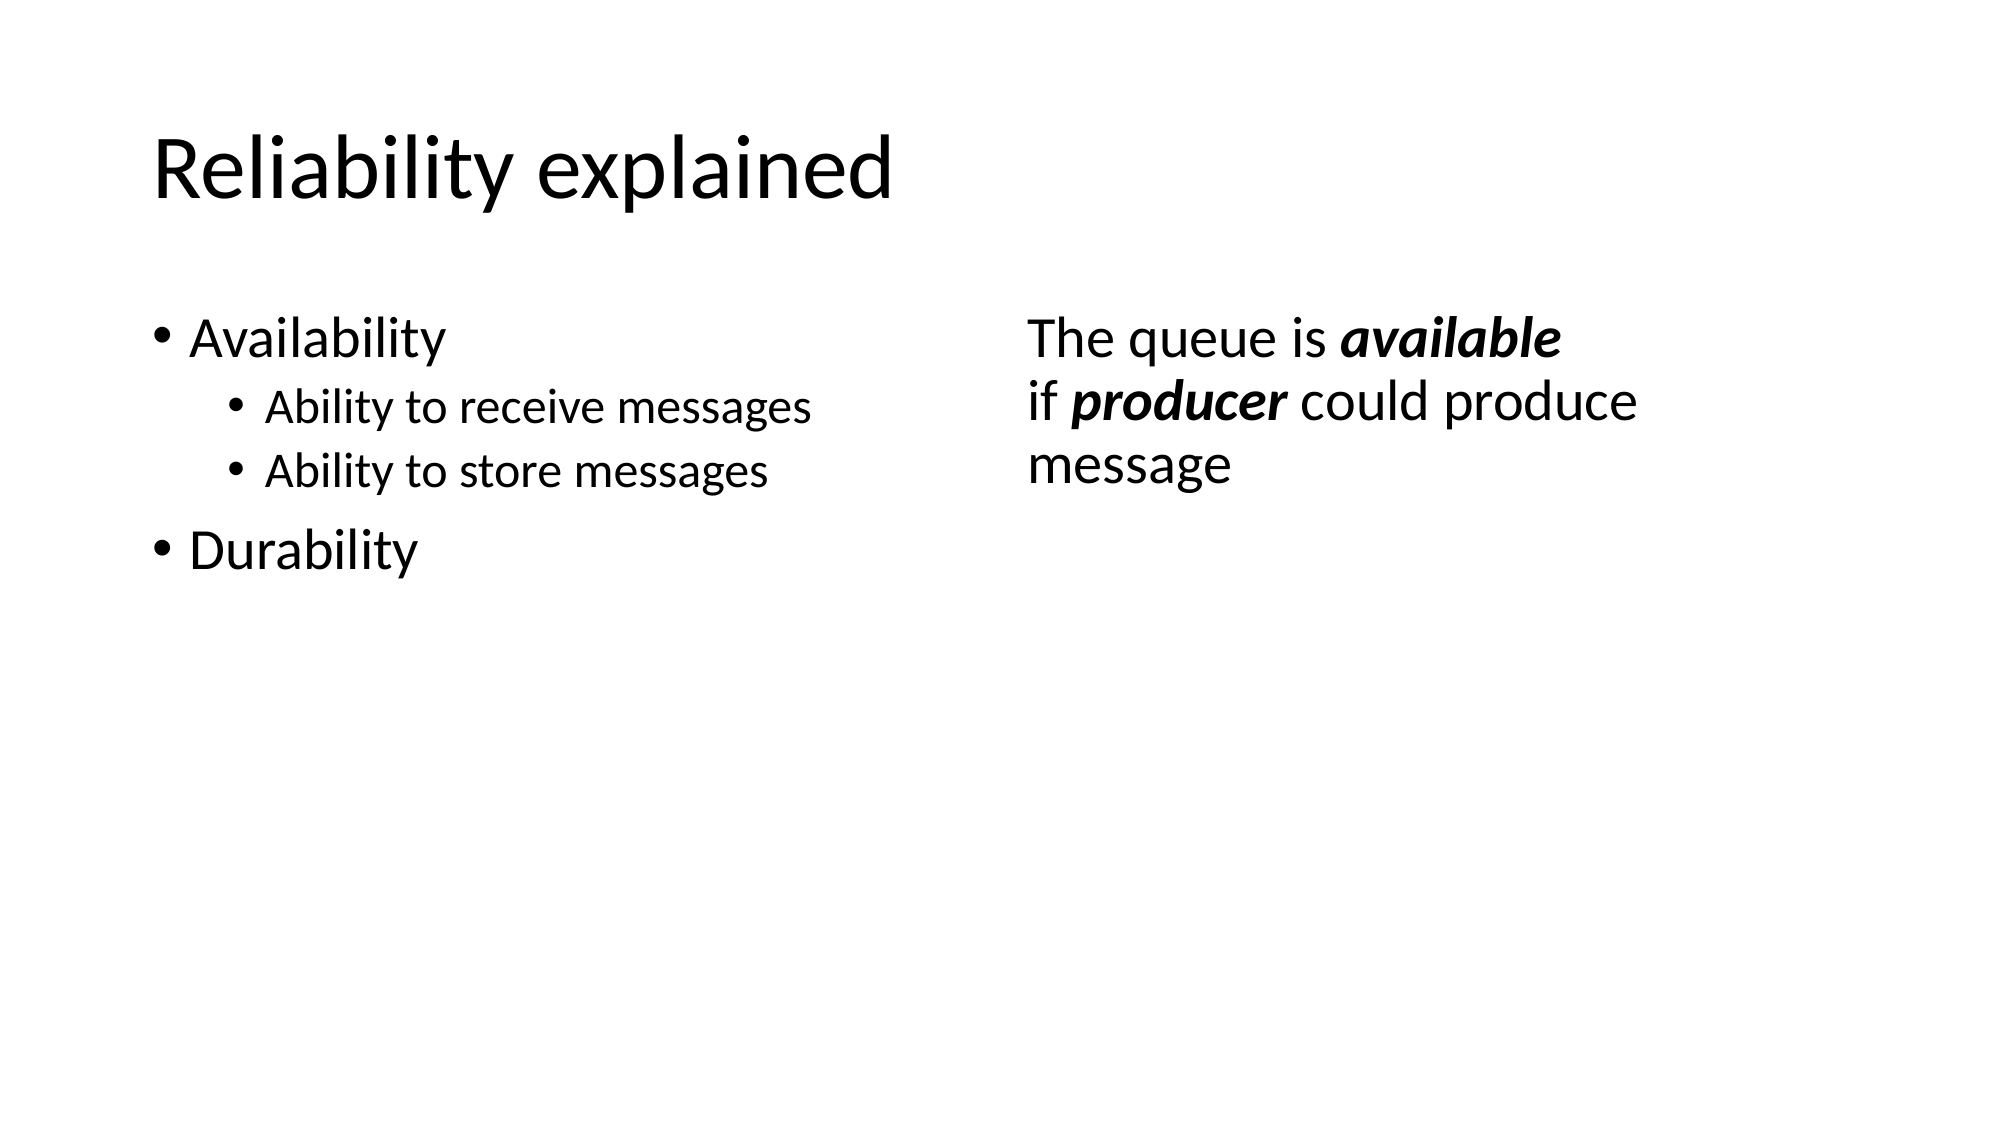

# Reliability explained
Availability
Ability to receive messages
Ability to store messages
Durability
The queue is available
if producer could produce message